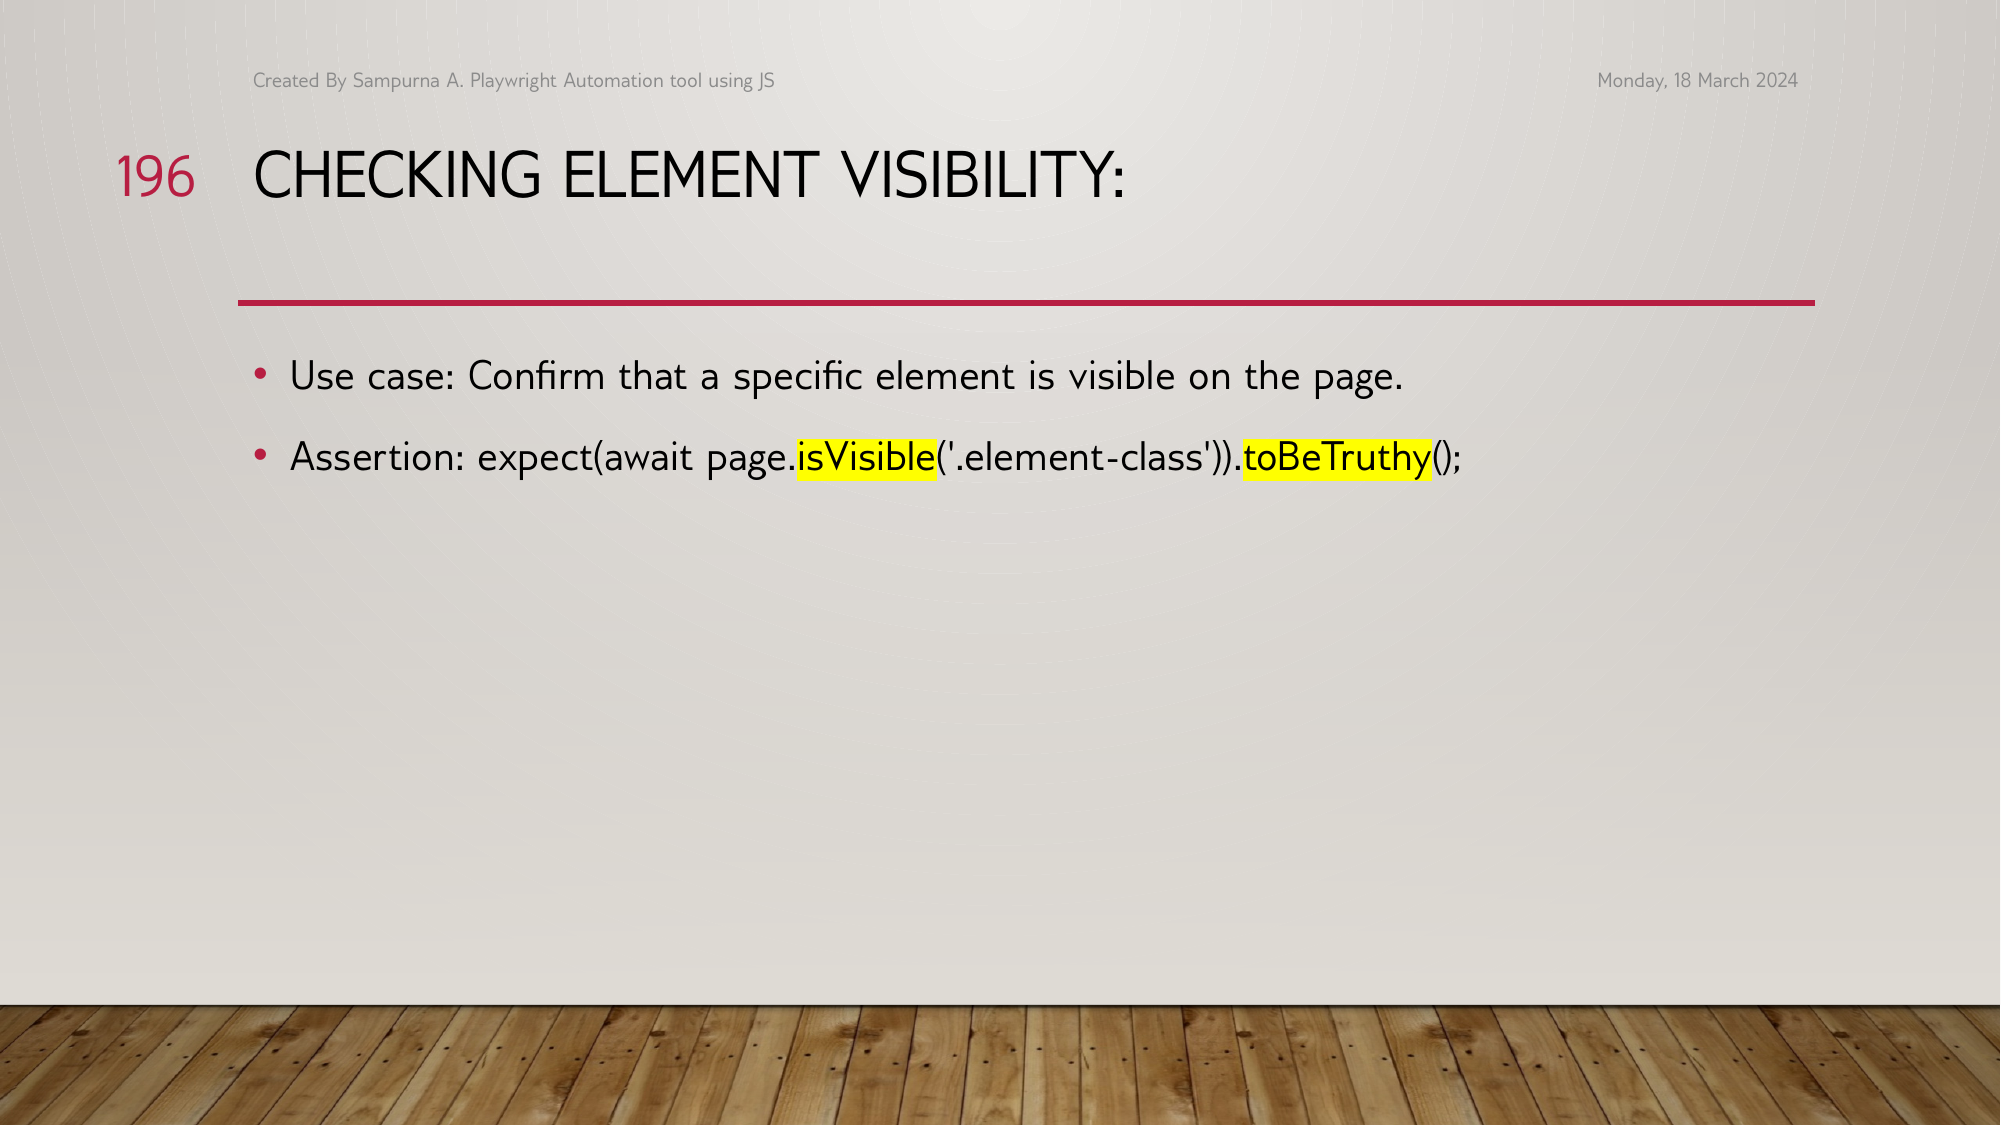

Created By Sampurna A. Playwright Automation tool using JS
Monday, 18 March 2024
196
# Checking Element Visibility:
Use case: Confirm that a specific element is visible on the page.
Assertion: expect(await page.isVisible('.element-class')).toBeTruthy();